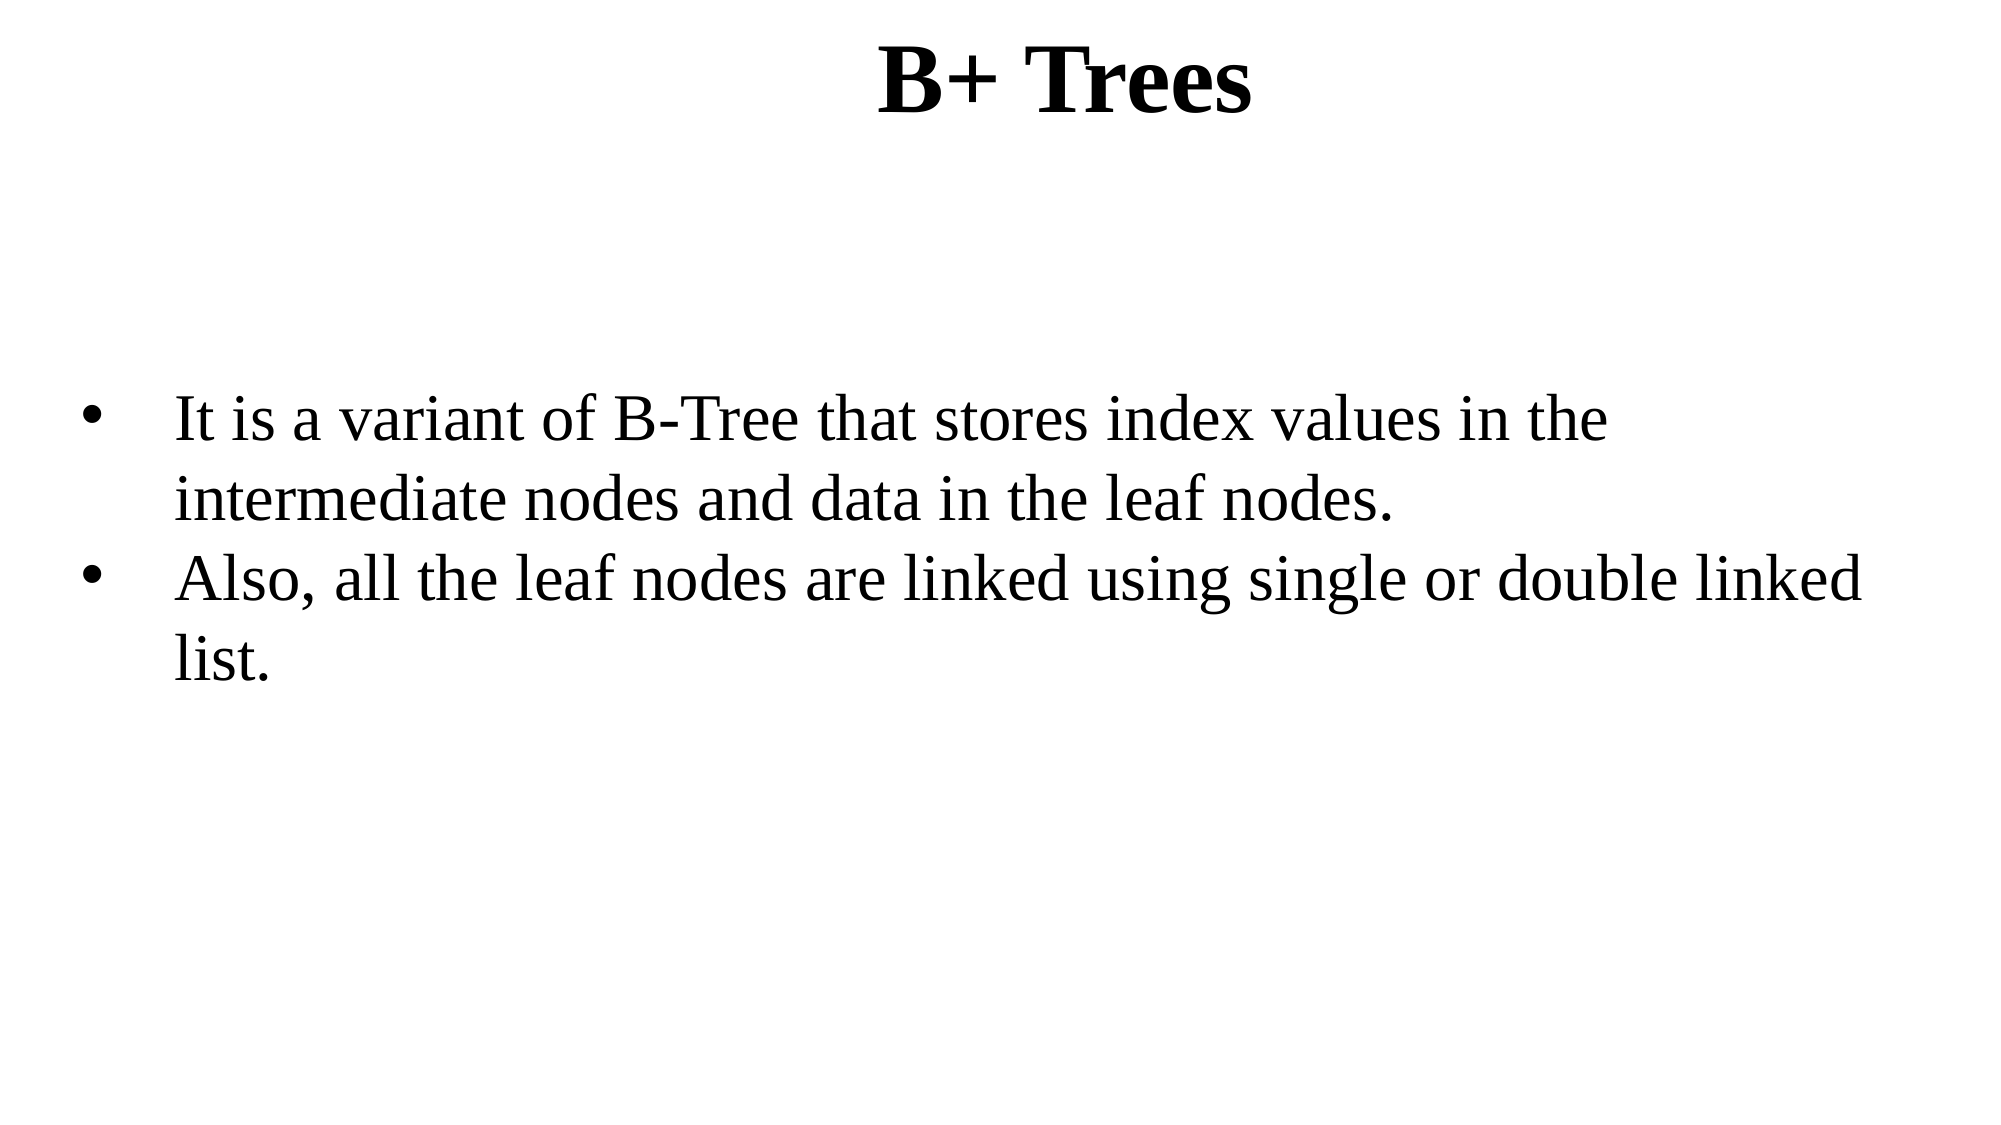

B+ Trees
It is a variant of B-Tree that stores index values in the intermediate nodes and data in the leaf nodes.
Also, all the leaf nodes are linked using single or double linked list.